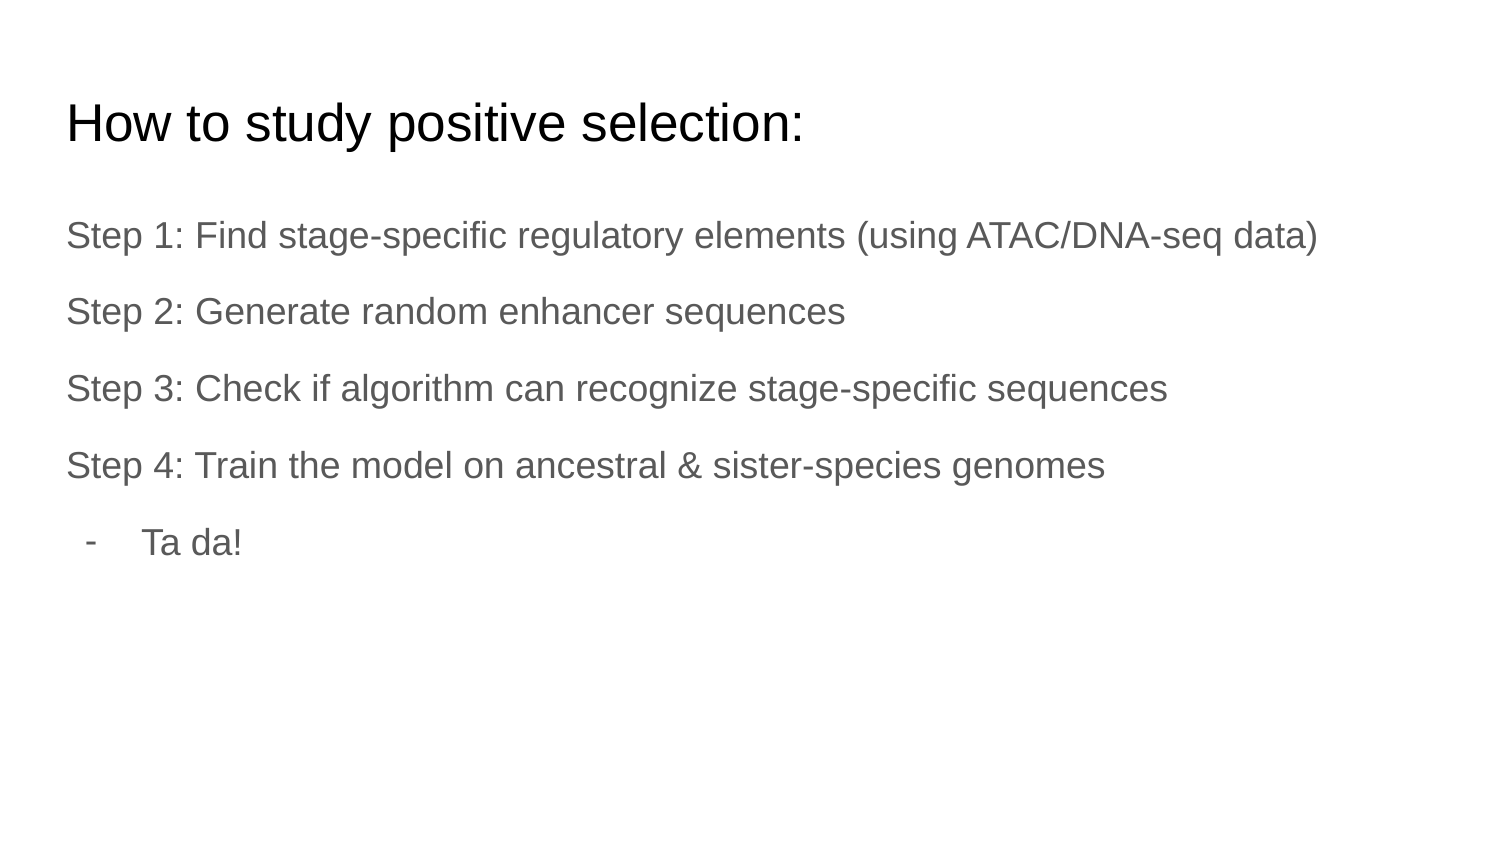

# How to study positive selection:
Step 1: Find stage-specific regulatory elements (using ATAC/DNA-seq data)
Step 2: Generate random enhancer sequences
Step 3: Check if algorithm can recognize stage-specific sequences
Step 4: Train the model on ancestral & sister-species genomes
Ta da!